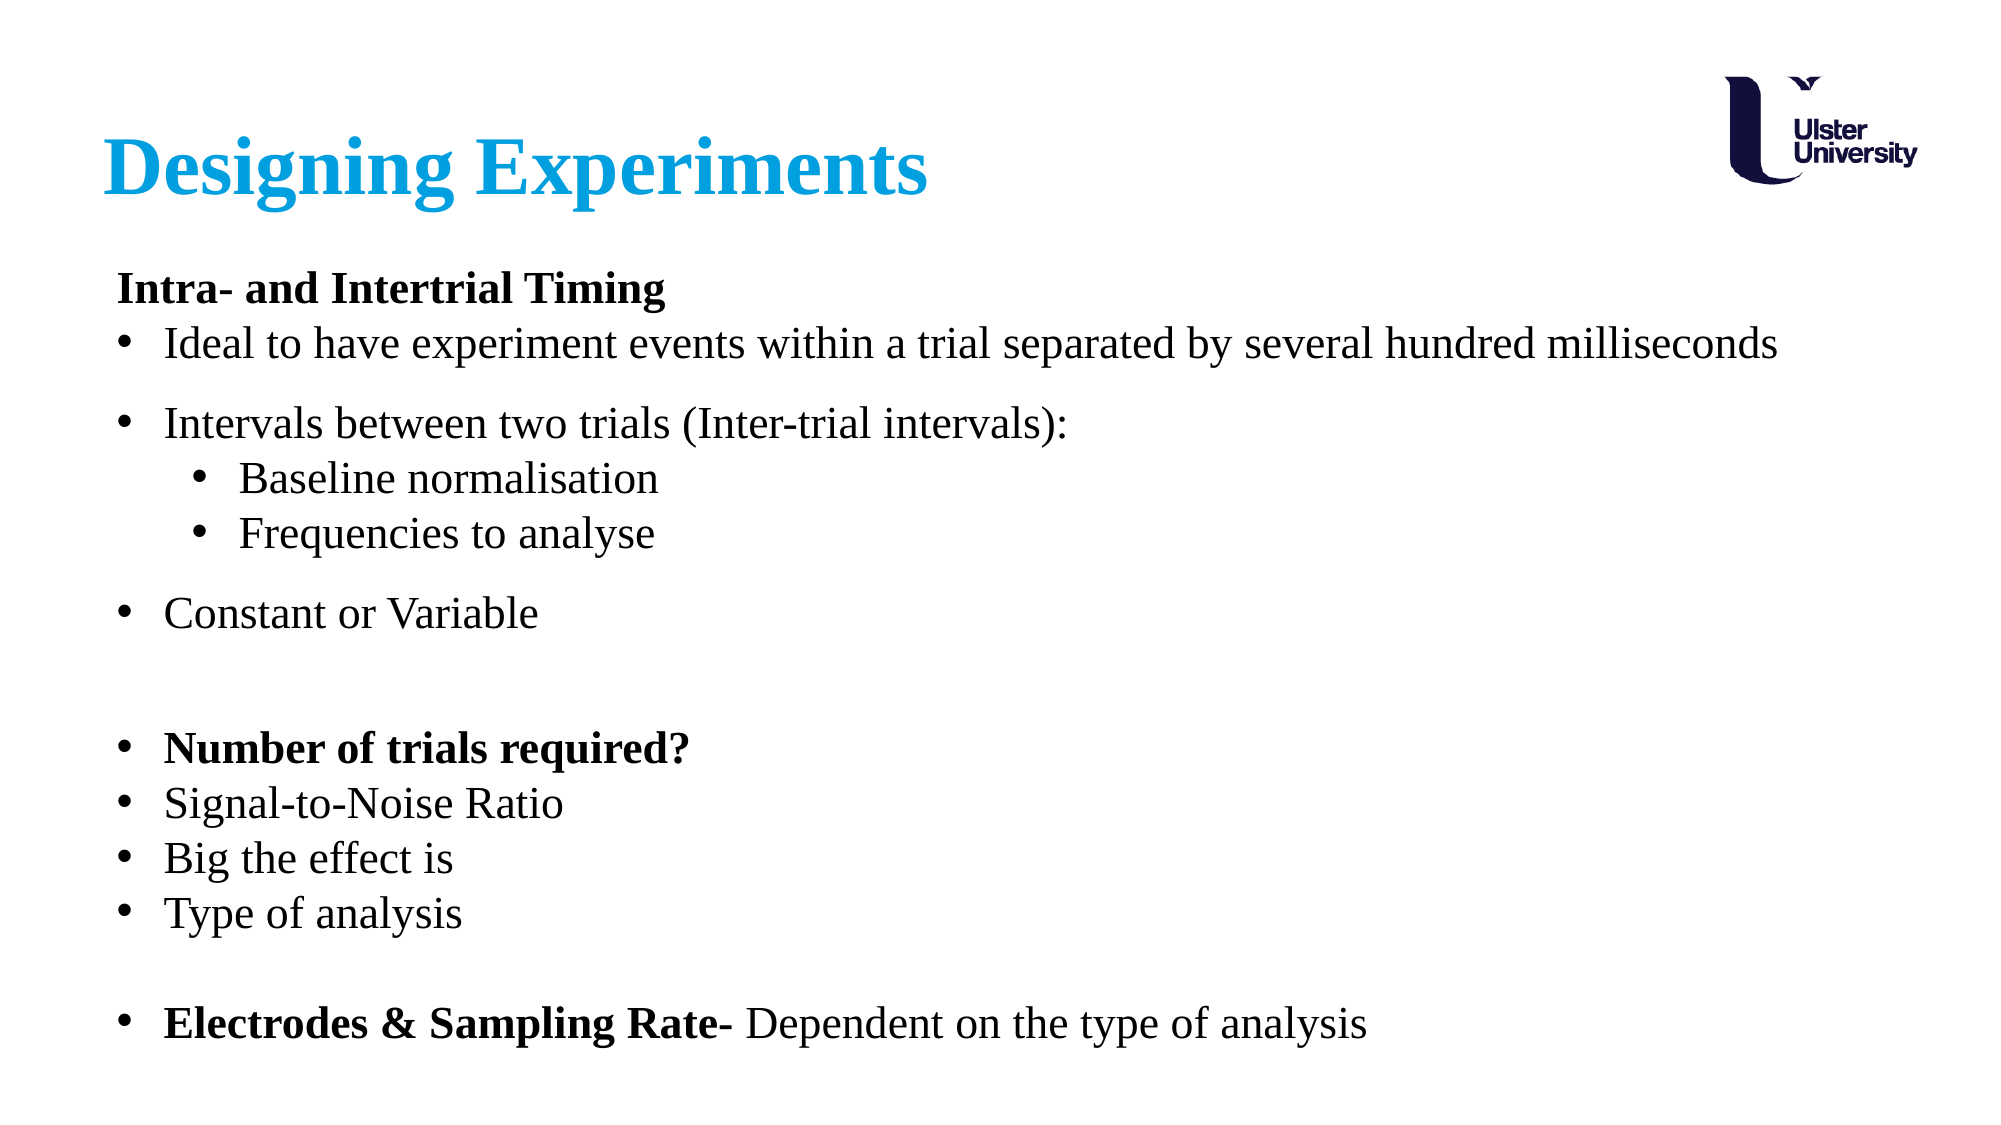

# Designing Experiments
Intra- and Intertrial Timing
Ideal to have experiment events within a trial separated by several hundred milliseconds
Intervals between two trials (Inter-trial intervals):
Baseline normalisation
Frequencies to analyse
Constant or Variable

Number of trials required?
Signal-to-Noise Ratio
Big the effect is
Type of analysis

Electrodes & Sampling Rate- Dependent on the type of analysis